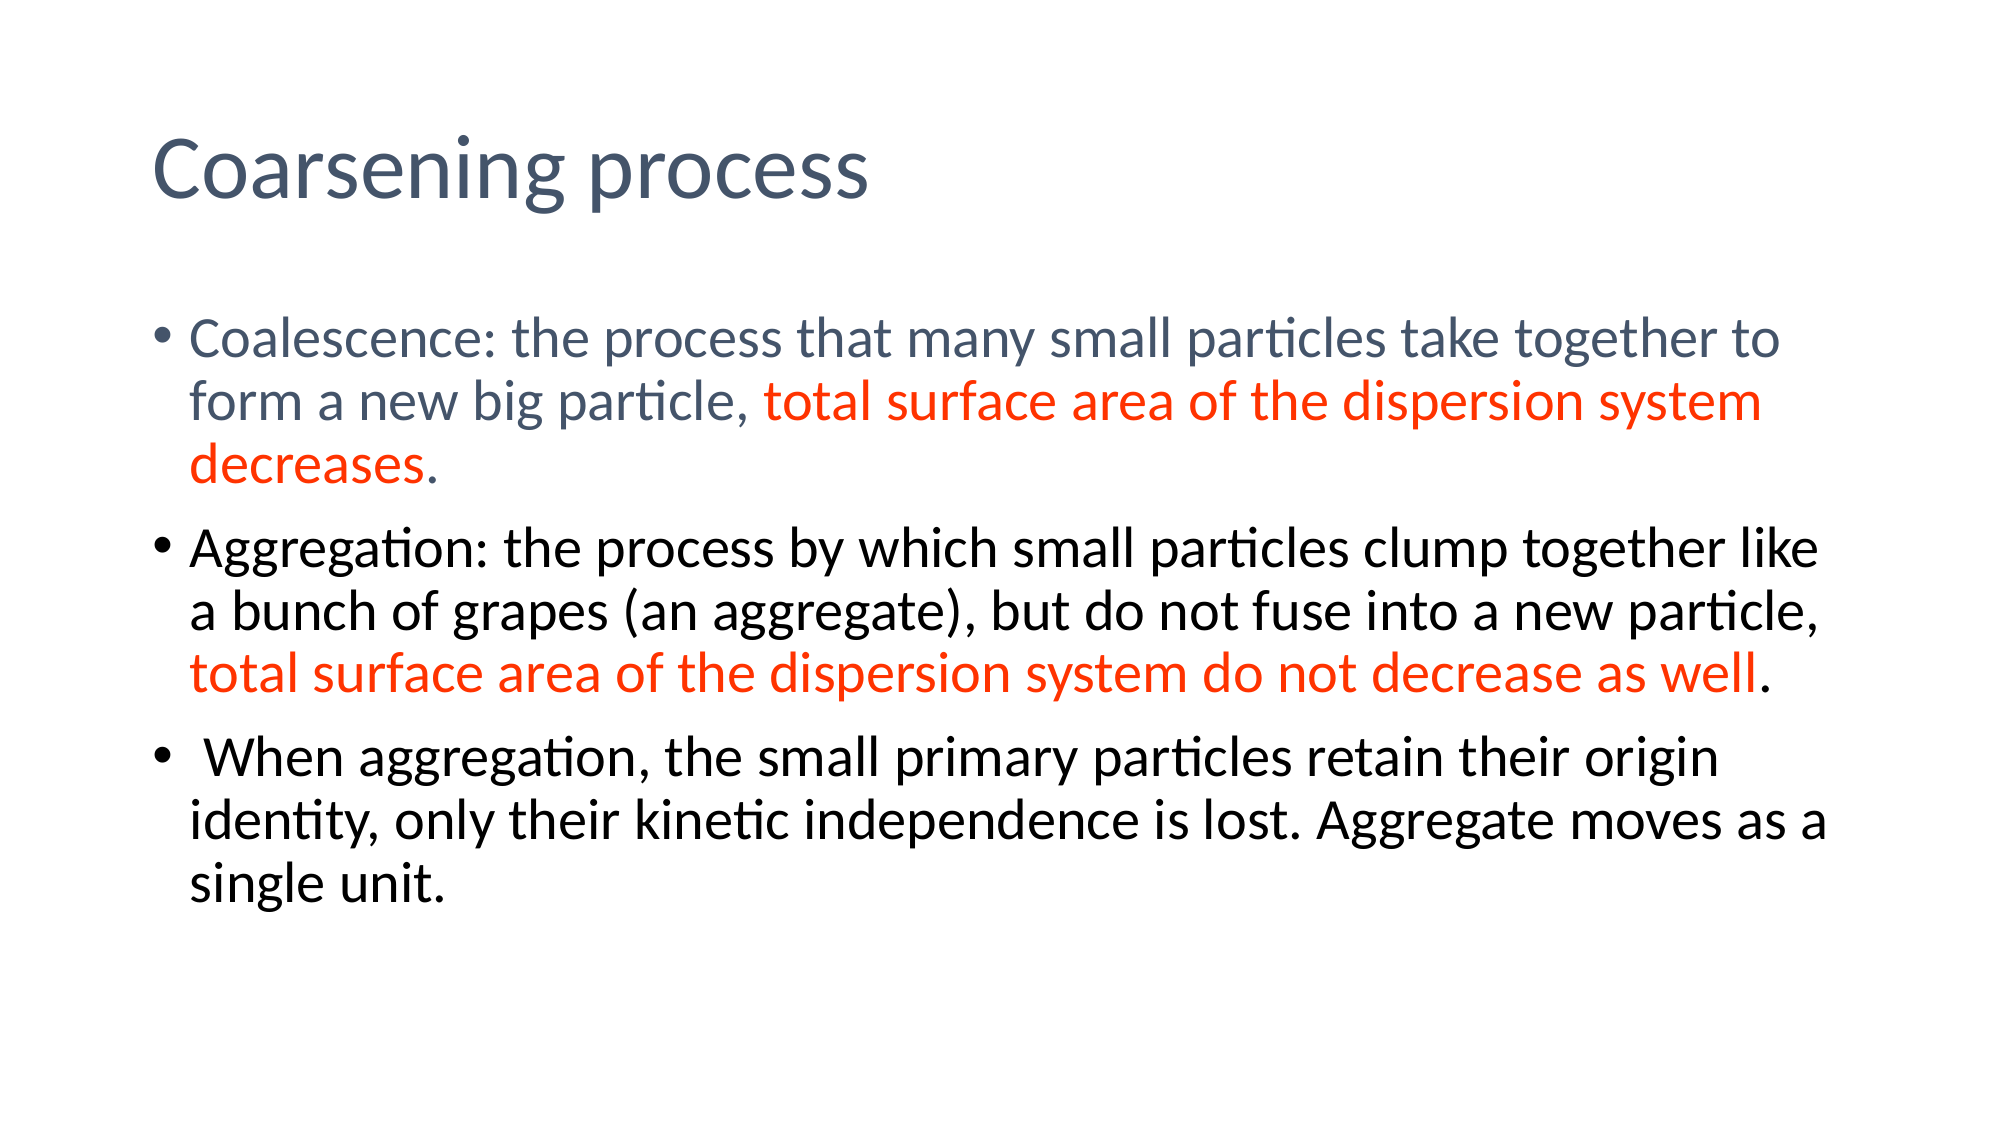

# Coarsening process
Coalescence: the process that many small particles take together to form a new big particle, total surface area of the dispersion system decreases.
Aggregation: the process by which small particles clump together like a bunch of grapes (an aggregate), but do not fuse into a new particle, total surface area of the dispersion system do not decrease as well.
 When aggregation, the small primary particles retain their origin identity, only their kinetic independence is lost. Aggregate moves as a single unit.